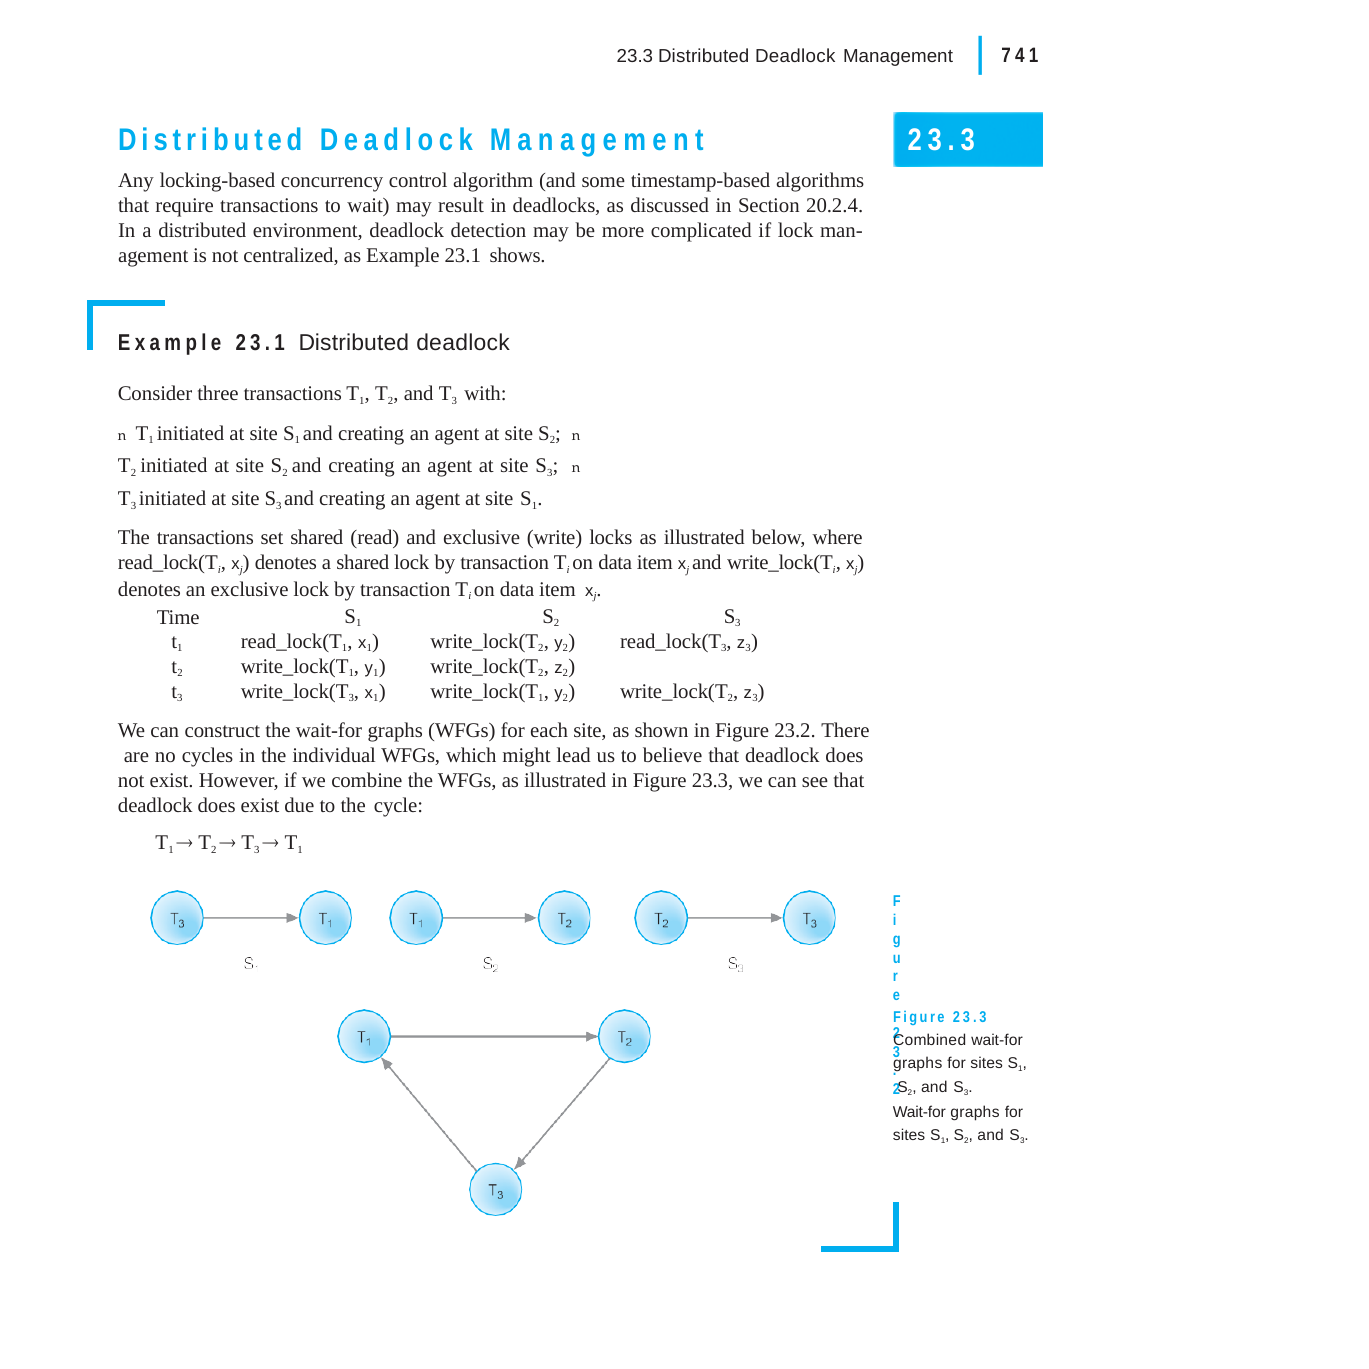

|
741
23.3 Distributed Deadlock Management
Distributed Deadlock Management
Any locking-based concurrency control algorithm (and some timestamp-based algorithms  that require transactions to wait) may result in deadlocks, as discussed in Section 20.2.4.  In a distributed environment, deadlock detection may be more complicated if lock man-  agement is not centralized, as Example 23.1 shows.

23.3

Example 23.1 Distributed deadlock

Consider three transactions T1, T2, and T3  with:
n T1 initiated at site S1 and creating an agent at site S2;  n T2 initiated at site S2 and creating an agent at site S3;  n T3 initiated at site S3 and creating an agent at site S1.
The transactions set shared (read) and exclusive (write) locks as illustrated below, where  read_lock(Ti, xj) denotes a shared lock by transaction Ti on data item xj and write_lock(Ti, xj)  denotes an exclusive lock by transaction Ti on data item xj.
| Time | S1 | S2 | S3 |
| --- | --- | --- | --- |
| t1 | read\_lock(T1, x1) | write\_lock(T2, y2) | read\_lock(T3, z3) |
| t2 | write\_lock(T1, y1) | write\_lock(T2, z2) |  |
| t3 | write\_lock(T3, x1) | write\_lock(T1, y2) | write\_lock(T2, z3) |
We can construct the wait-for graphs (WFGs) for each site, as shown in Figure 23.2. There  are no cycles in the individual WFGs, which might lead us to believe that deadlock does  not exist. However, if we combine the WFGs, as illustrated in Figure 23.3, we can see that  deadlock does exist due to the cycle:
T1 → T2 → T3 → T1

Figure 23.2
Wait-for graphs for  sites S1, S2, and S3.

Figure 23.3  Combined wait-for  graphs for sites S1,  S2, and S3.